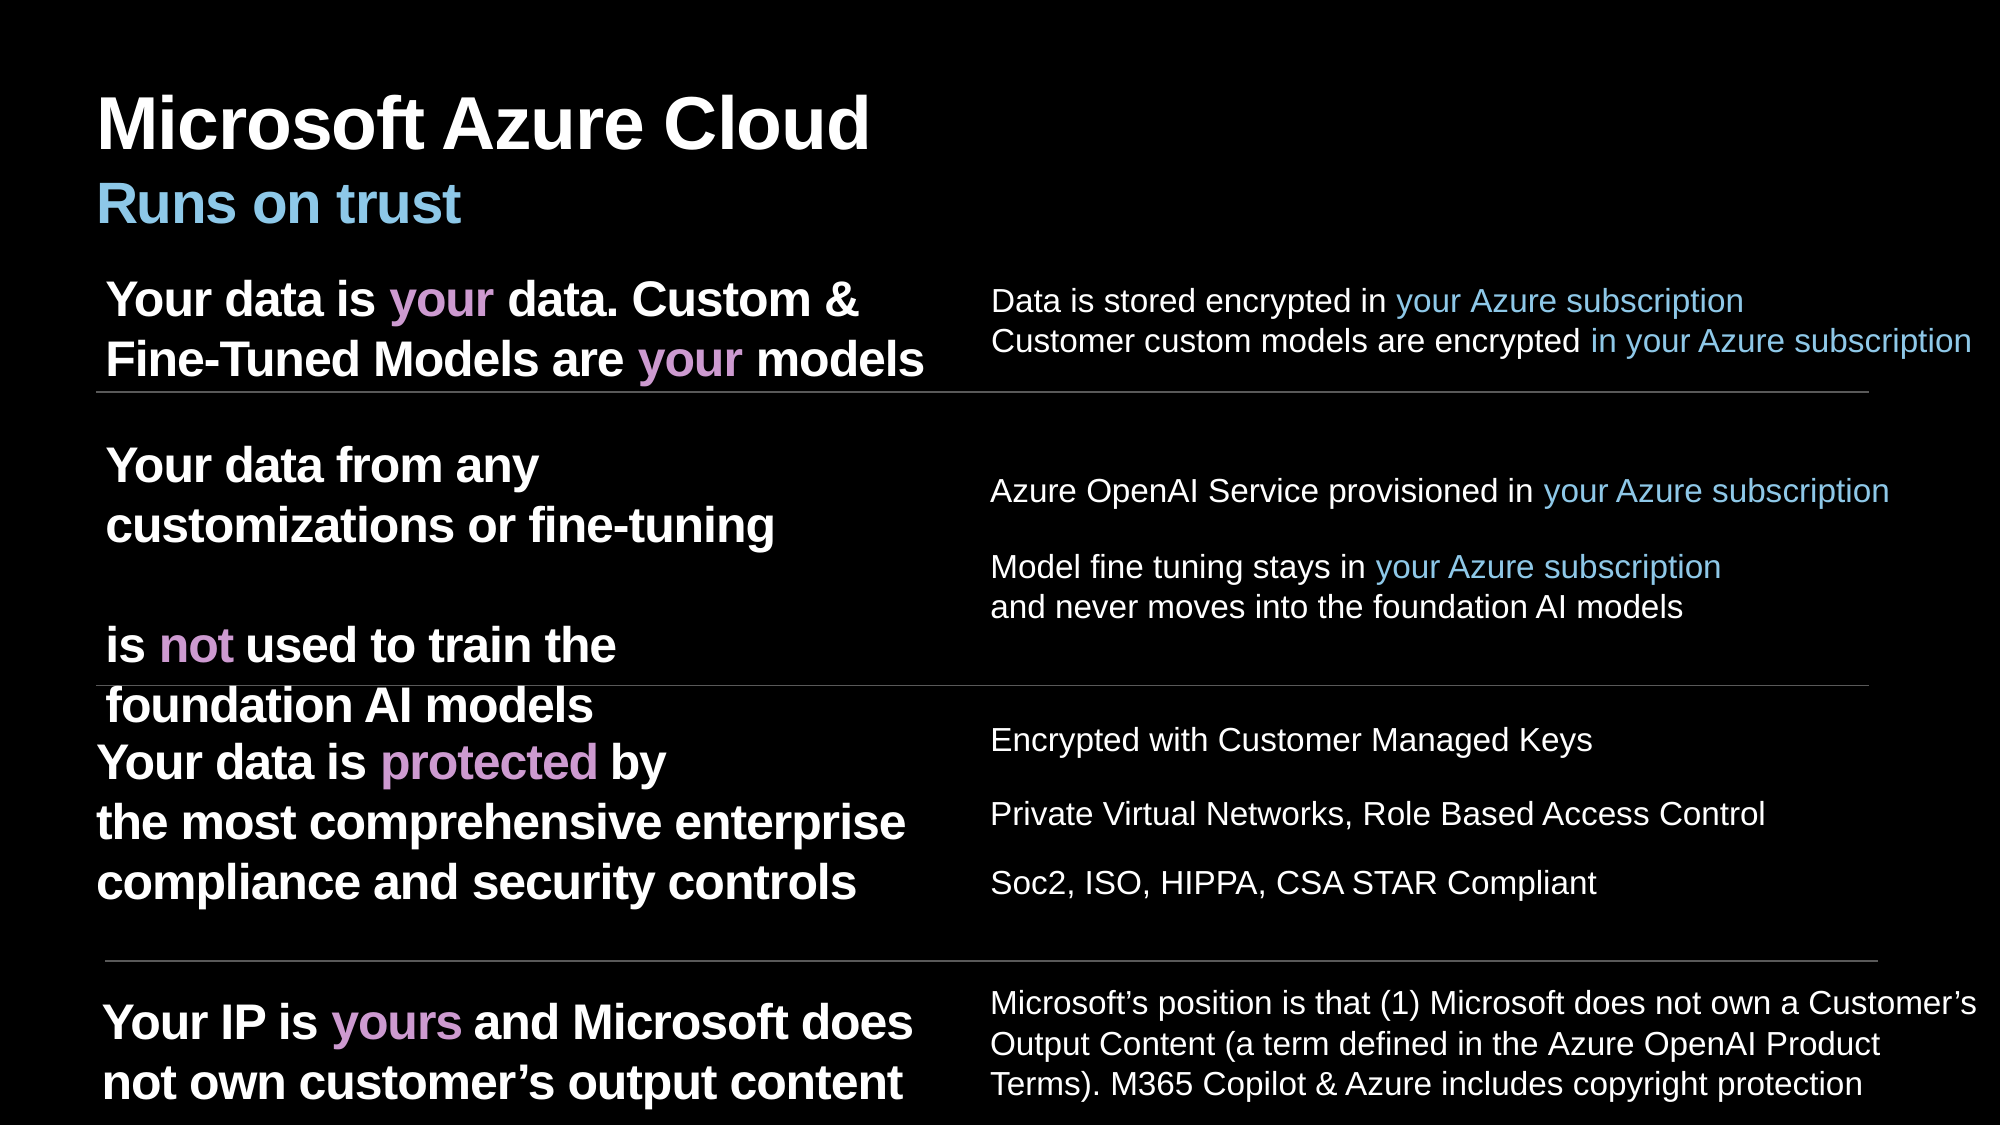

# Microsoft Azure Cloud
Runs on trust
Your data is your data. Custom & Fine-Tuned Models are your models
Data is stored encrypted in your Azure subscription
Customer custom models are encrypted in your Azure subscription
Your data from any customizations or fine-tuning
is not used to train the foundation AI models
Azure OpenAI Service provisioned in your Azure subscription
Model fine tuning stays in your Azure subscription and never moves into the foundation AI models
Encrypted with Customer Managed Keys
Your data is protected by
the most comprehensive enterprise compliance and security controls
Private Virtual Networks, Role Based Access Control
Soc2, ISO, HIPPA, CSA STAR Compliant
Your IP is yours and Microsoft does not own customer’s output content
Microsoft’s position is that (1) Microsoft does not own a Customer’s Output Content (a term defined in the Azure OpenAI Product Terms). M365 Copilot & Azure includes copyright protection